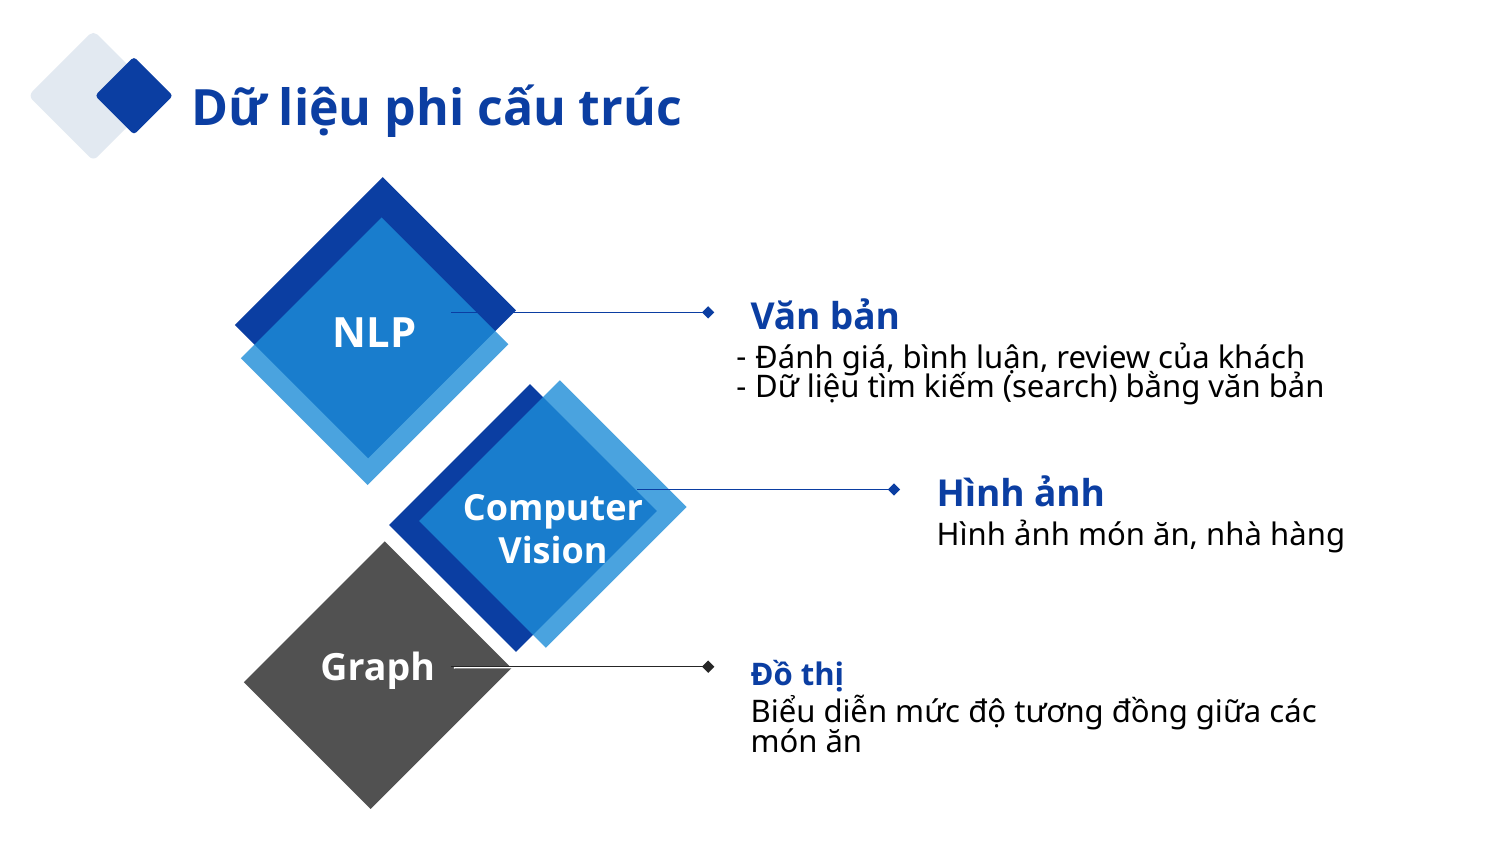

Dữ liệu phi cấu trúc

NLP

Computer Vision

Graph
Văn bản
Đánh giá, bình luận, review của khách
Dữ liệu tìm kiếm (search) bằng văn bản
Hình ảnh
Hình ảnh món ăn, nhà hàng
Đồ thị
Biểu diễn mức độ tương đồng giữa các món ăn